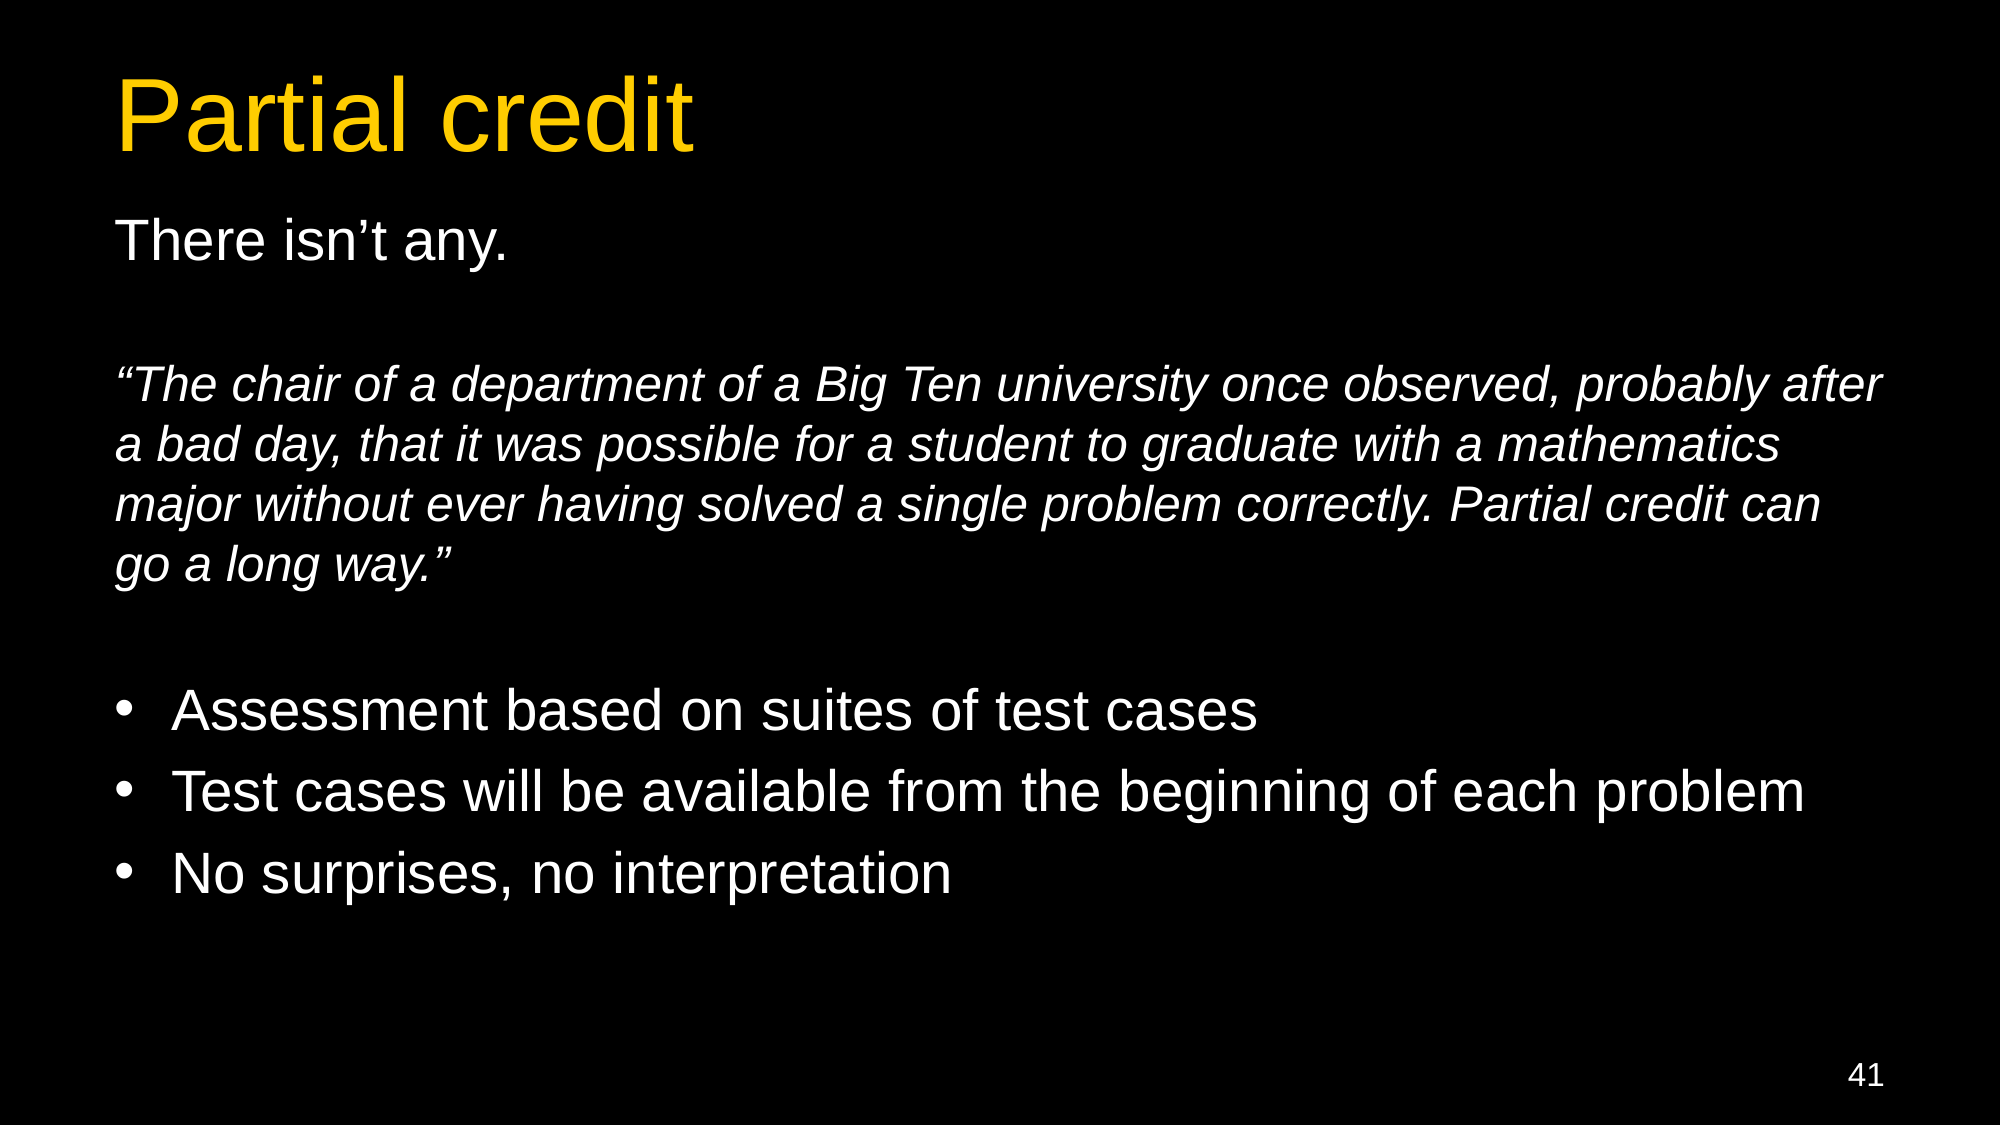

# Partial credit
There isn’t any.

“The chair of a department of a Big Ten university once observed, probably after a bad day, that it was possible for a student to graduate with a mathematics major without ever having solved a single problem correctly. Partial credit can go a long way.”

Assessment based on suites of test cases
Test cases will be available from the beginning of each problem
No surprises, no interpretation
41